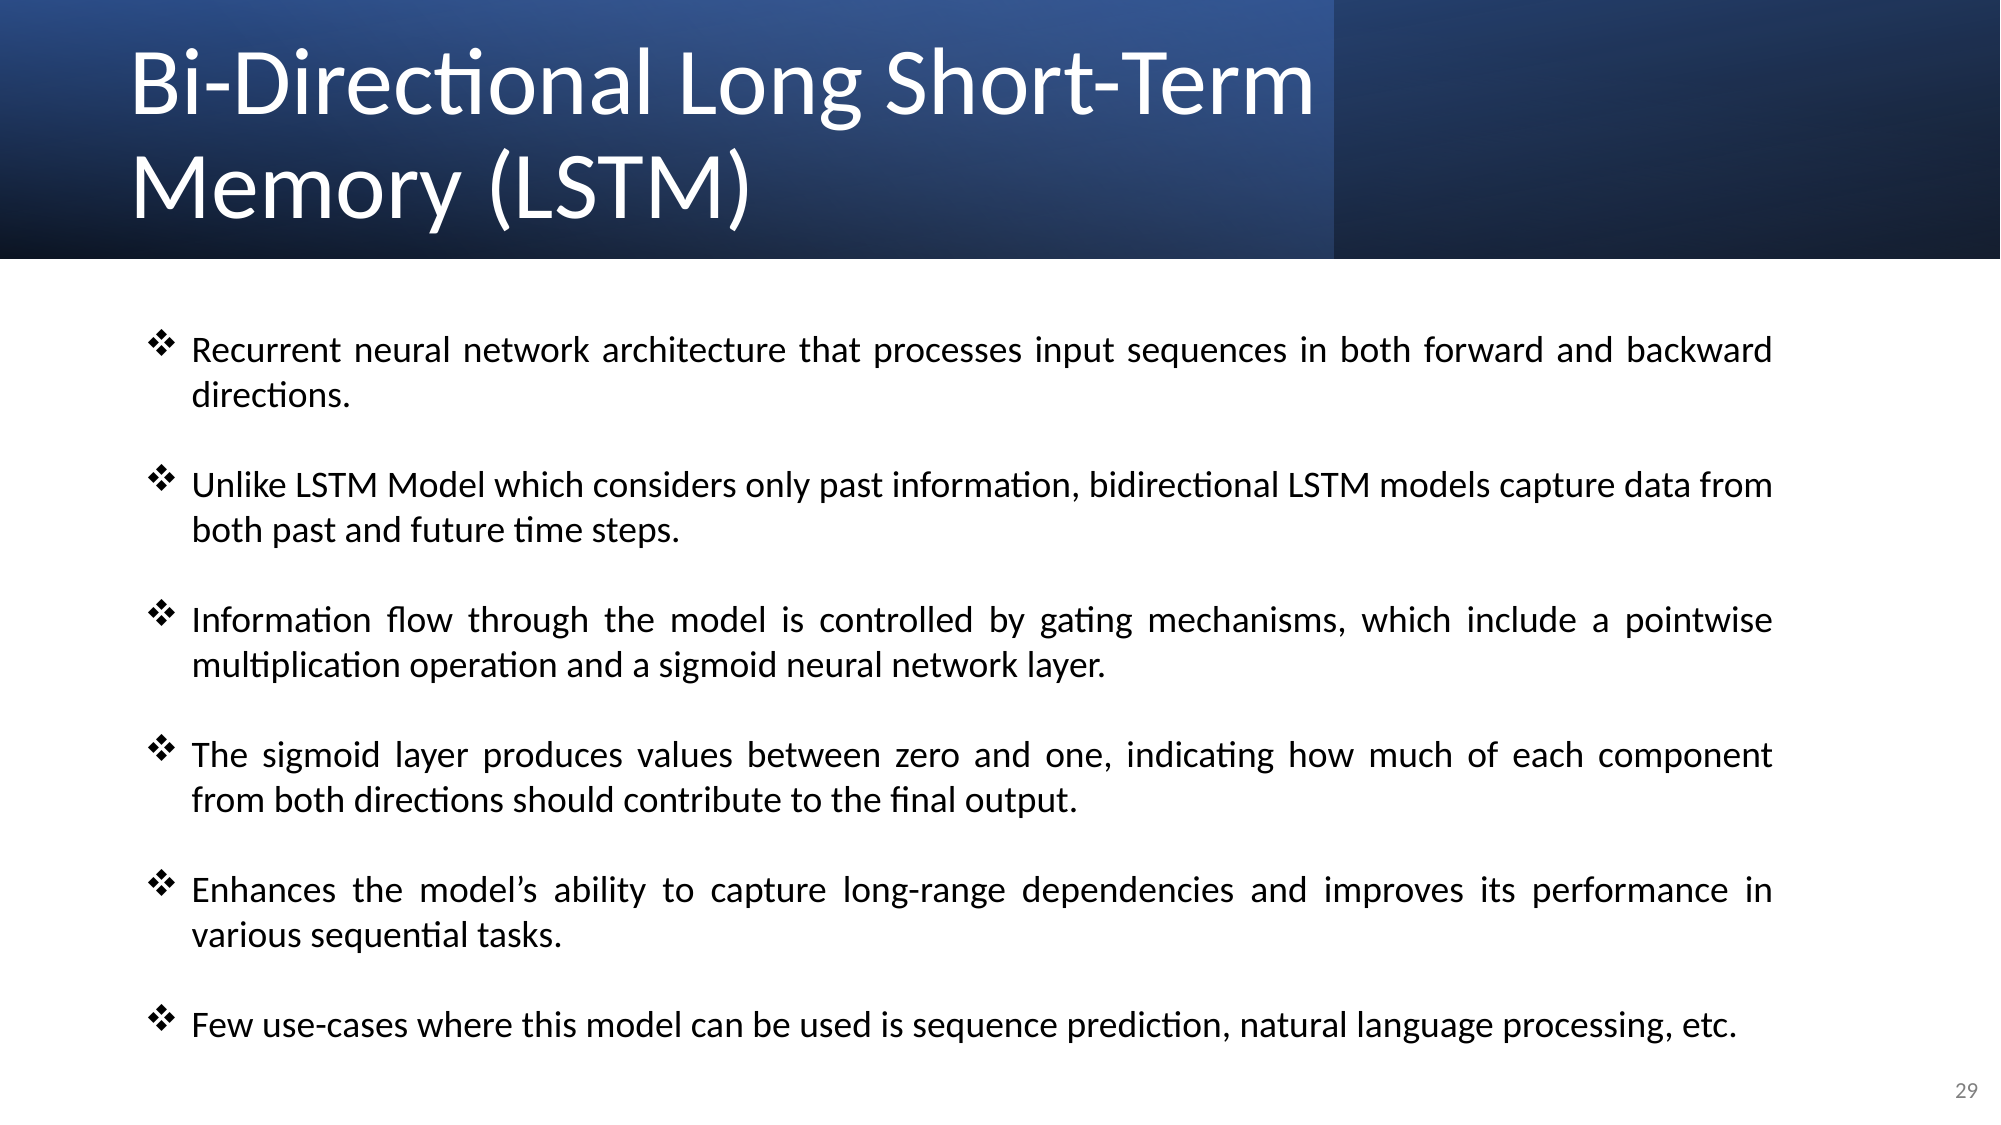

# Bi-Directional Long Short-Term Memory (LSTM)
Recurrent neural network architecture that processes input sequences in both forward and backward directions.

Unlike LSTM Model which considers only past information, bidirectional LSTM models capture data from both past and future time steps.

Information flow through the model is controlled by gating mechanisms, which include a pointwise multiplication operation and a sigmoid neural network layer.

The sigmoid layer produces values between zero and one, indicating how much of each component from both directions should contribute to the final output.

Enhances the model’s ability to capture long-range dependencies and improves its performance in various sequential tasks.

Few use-cases where this model can be used is sequence prediction, natural language processing, etc.

29